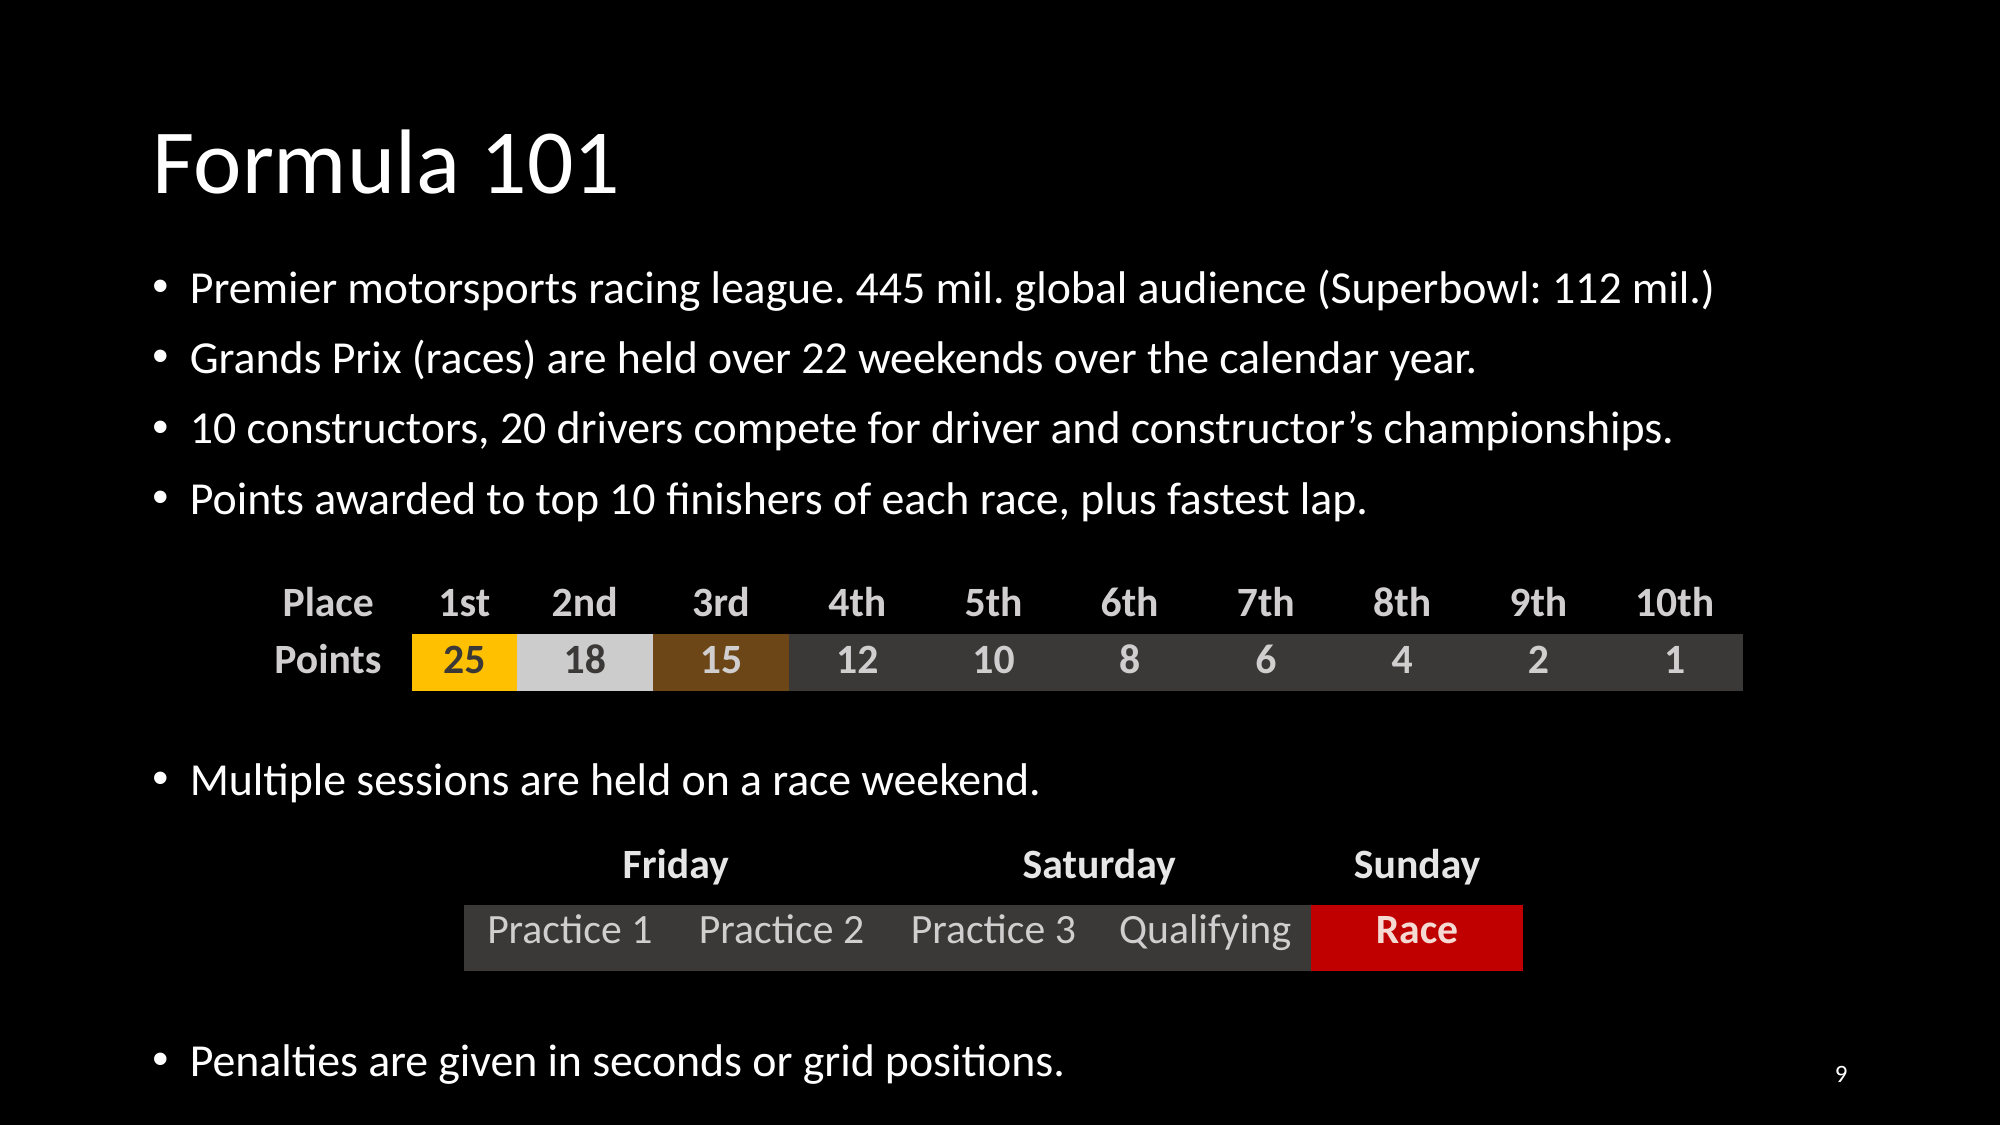

Formula 101
Premier motorsports racing league. 445 mil. global audience (Superbowl: 112 mil.)
Grands Prix (races) are held over 22 weekends over the calendar year.
10 constructors, 20 drivers compete for driver and constructor’s championships.
Points awarded to top 10 finishers of each race, plus fastest lap.

Multiple sessions are held on a race weekend.

Penalties are given in seconds or grid positions.

| Place | 1st | 2nd | 3rd | 4th | 5th | 6th | 7th | 8th | 9th | 10th |
| --- | --- | --- | --- | --- | --- | --- | --- | --- | --- | --- |
| Points | 25 | 18 | 15 | 12 | 10 | 8 | 6 | 4 | 2 | 1 |

| Friday |  | Saturday |  | Sunday |
| --- | --- | --- | --- | --- |
| Practice 1 | Practice 2 | Practice 3 | Qualifying | Race |
9